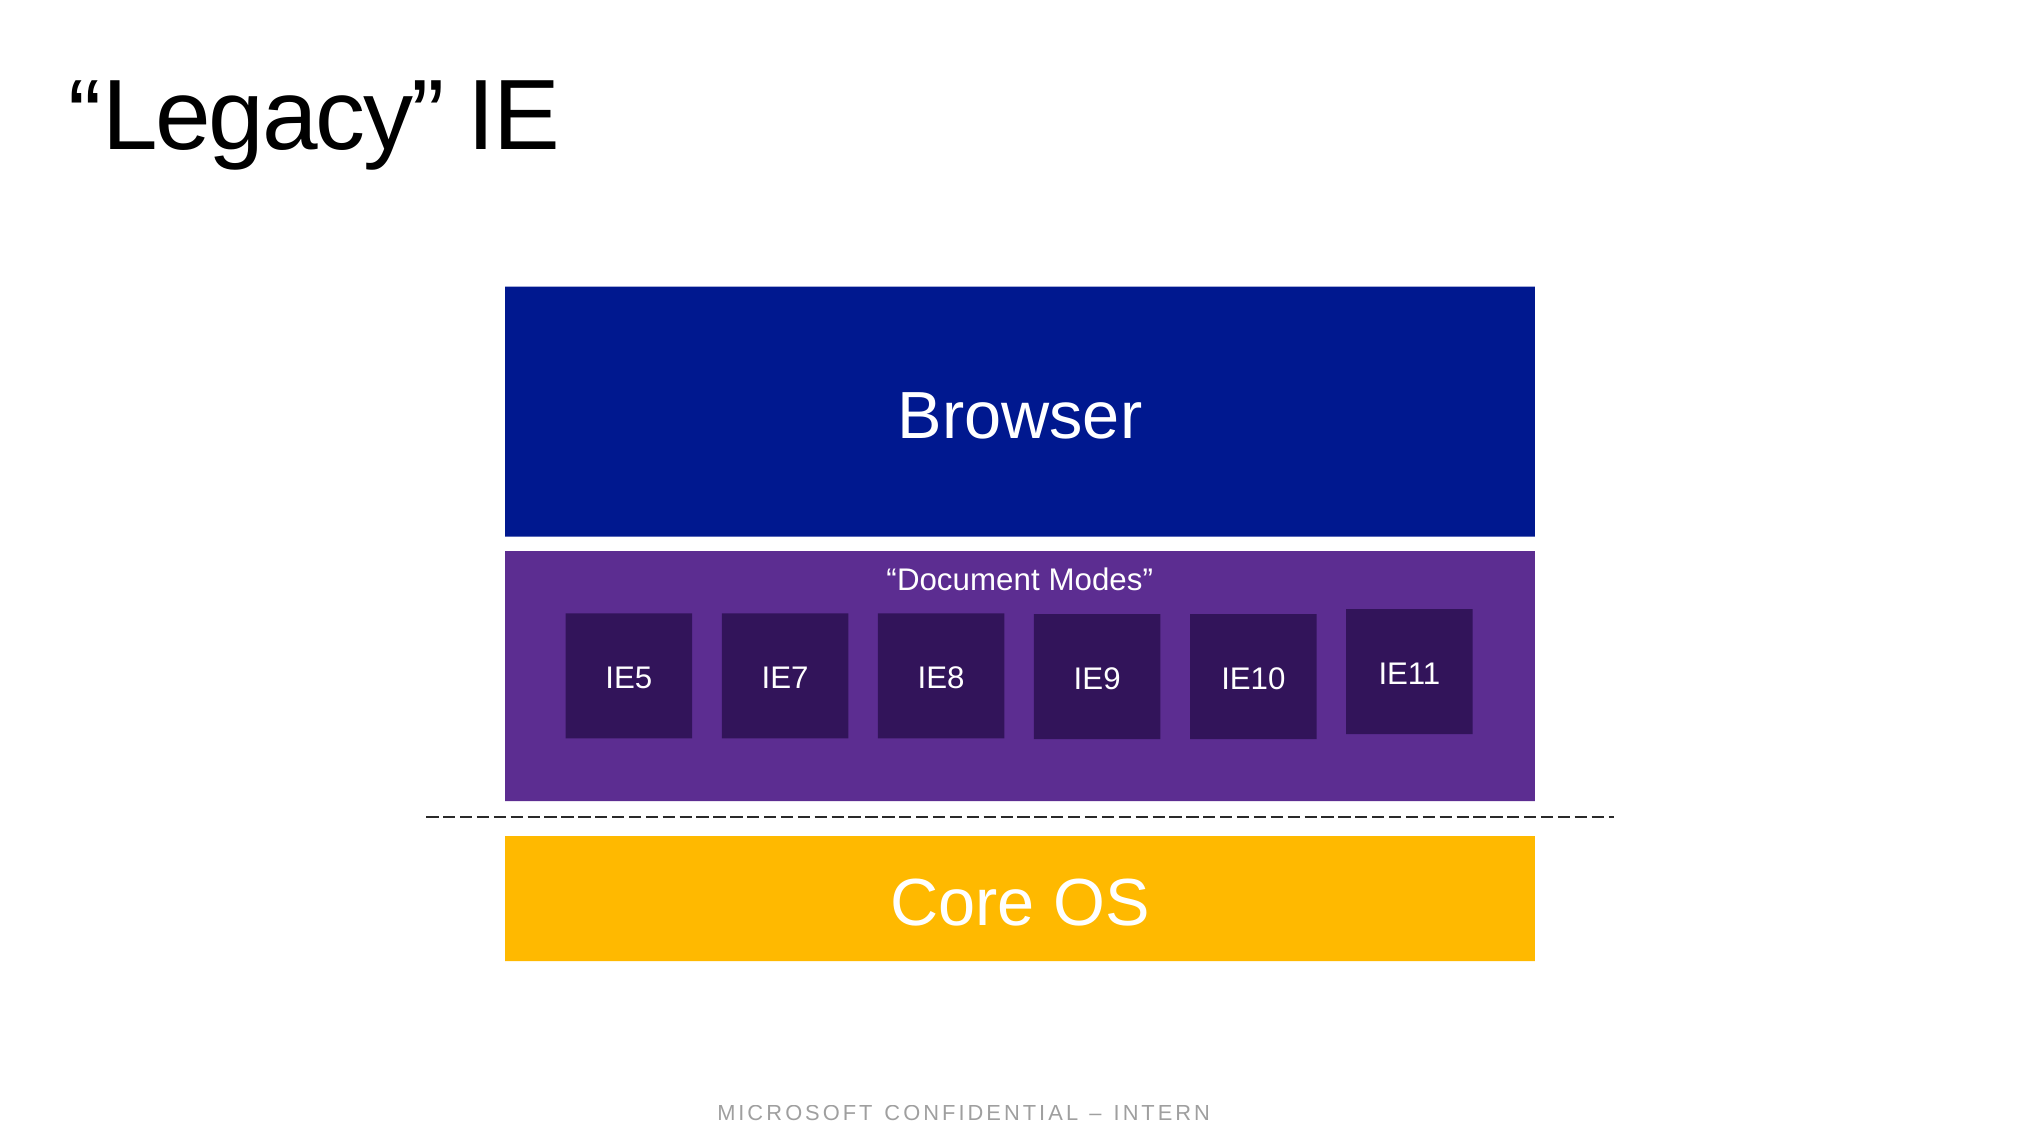

# “Legacy” IE
Browser
“Document Modes”
IE11
IE5
IE7
IE8
IE9
IE10
Core OS